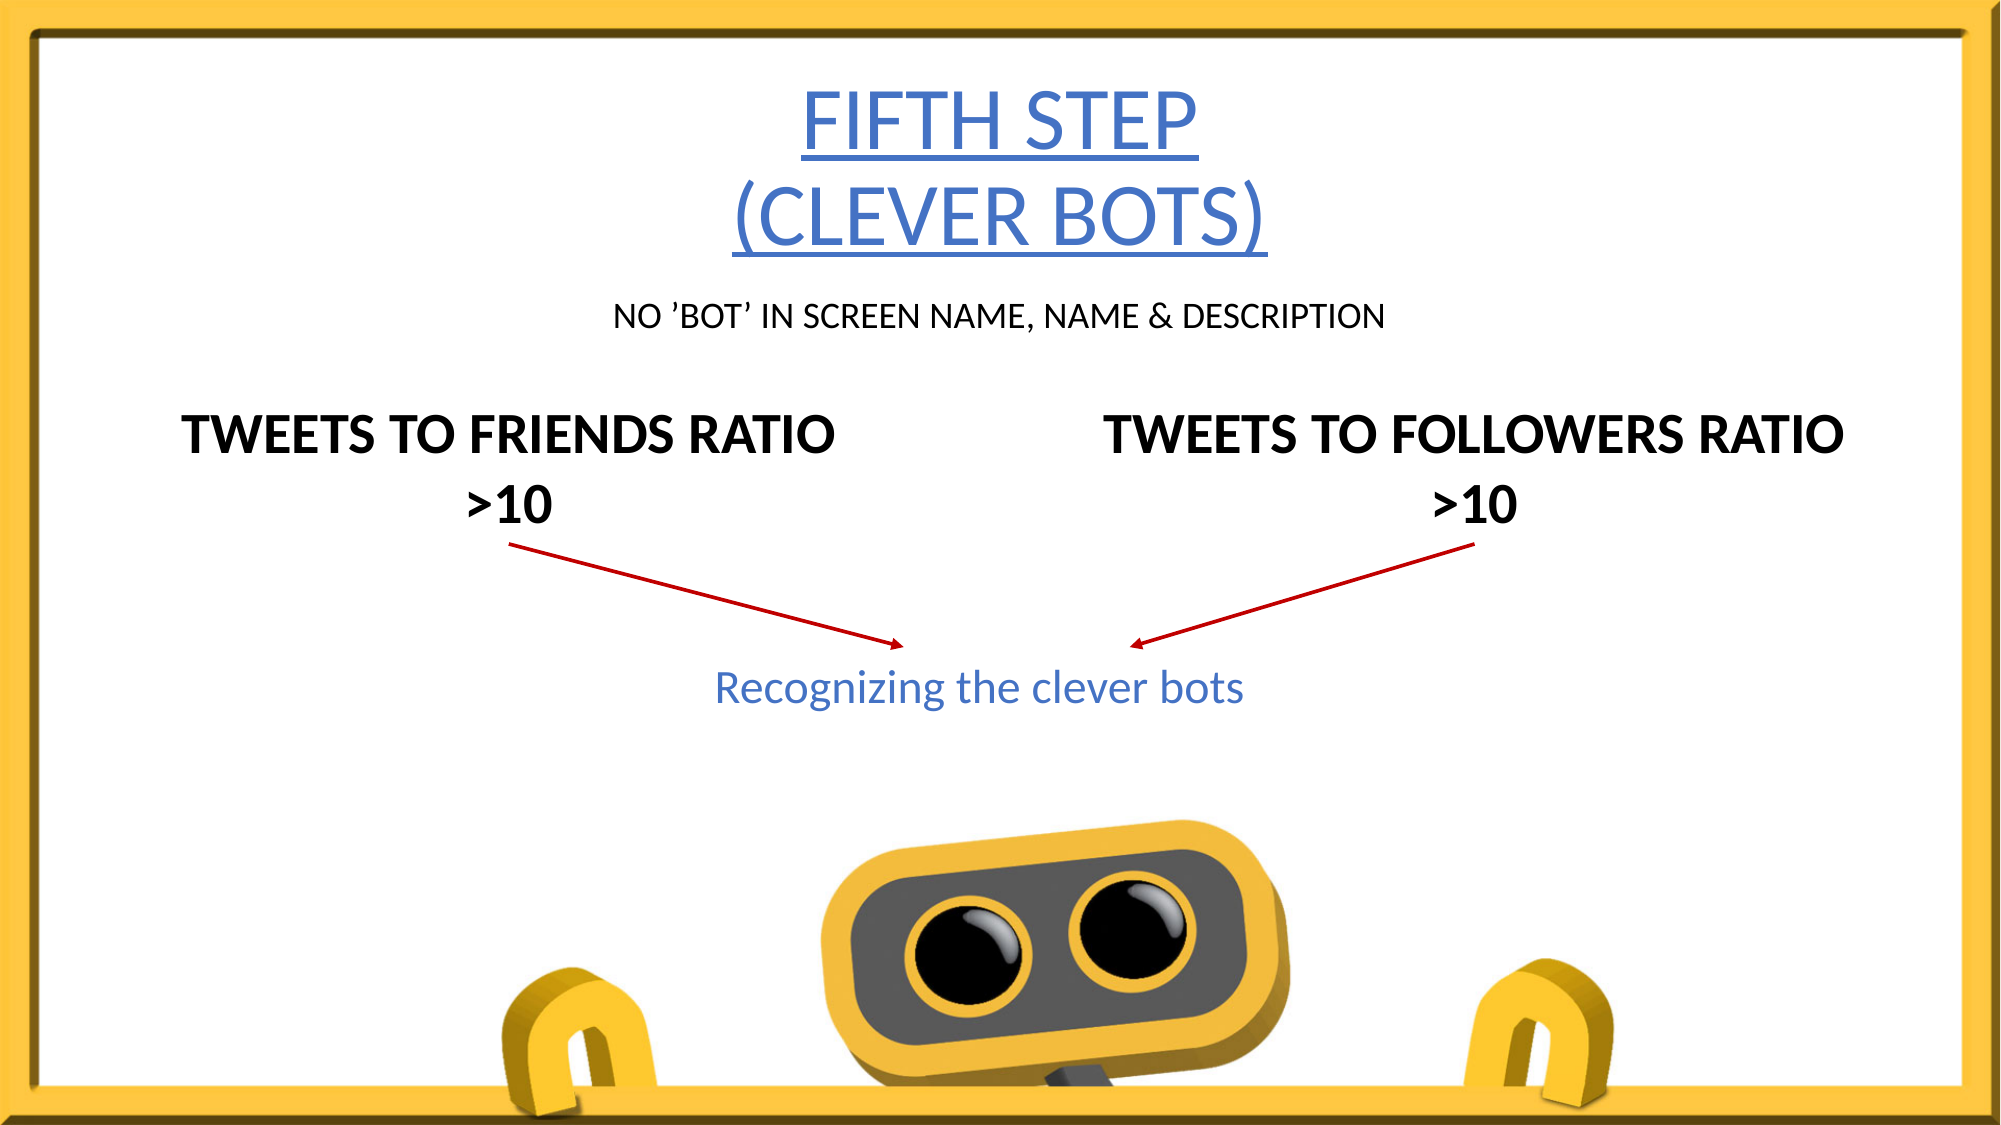

# FIFTH STEP (CLEVER BOTS)
NO ’BOT’ IN SCREEN NAME, NAME & DESCRIPTION
TWEETS TO FRIENDS RATIO >10
TWEETS TO FOLLOWERS RATIO >10
Recognizing the clever bots